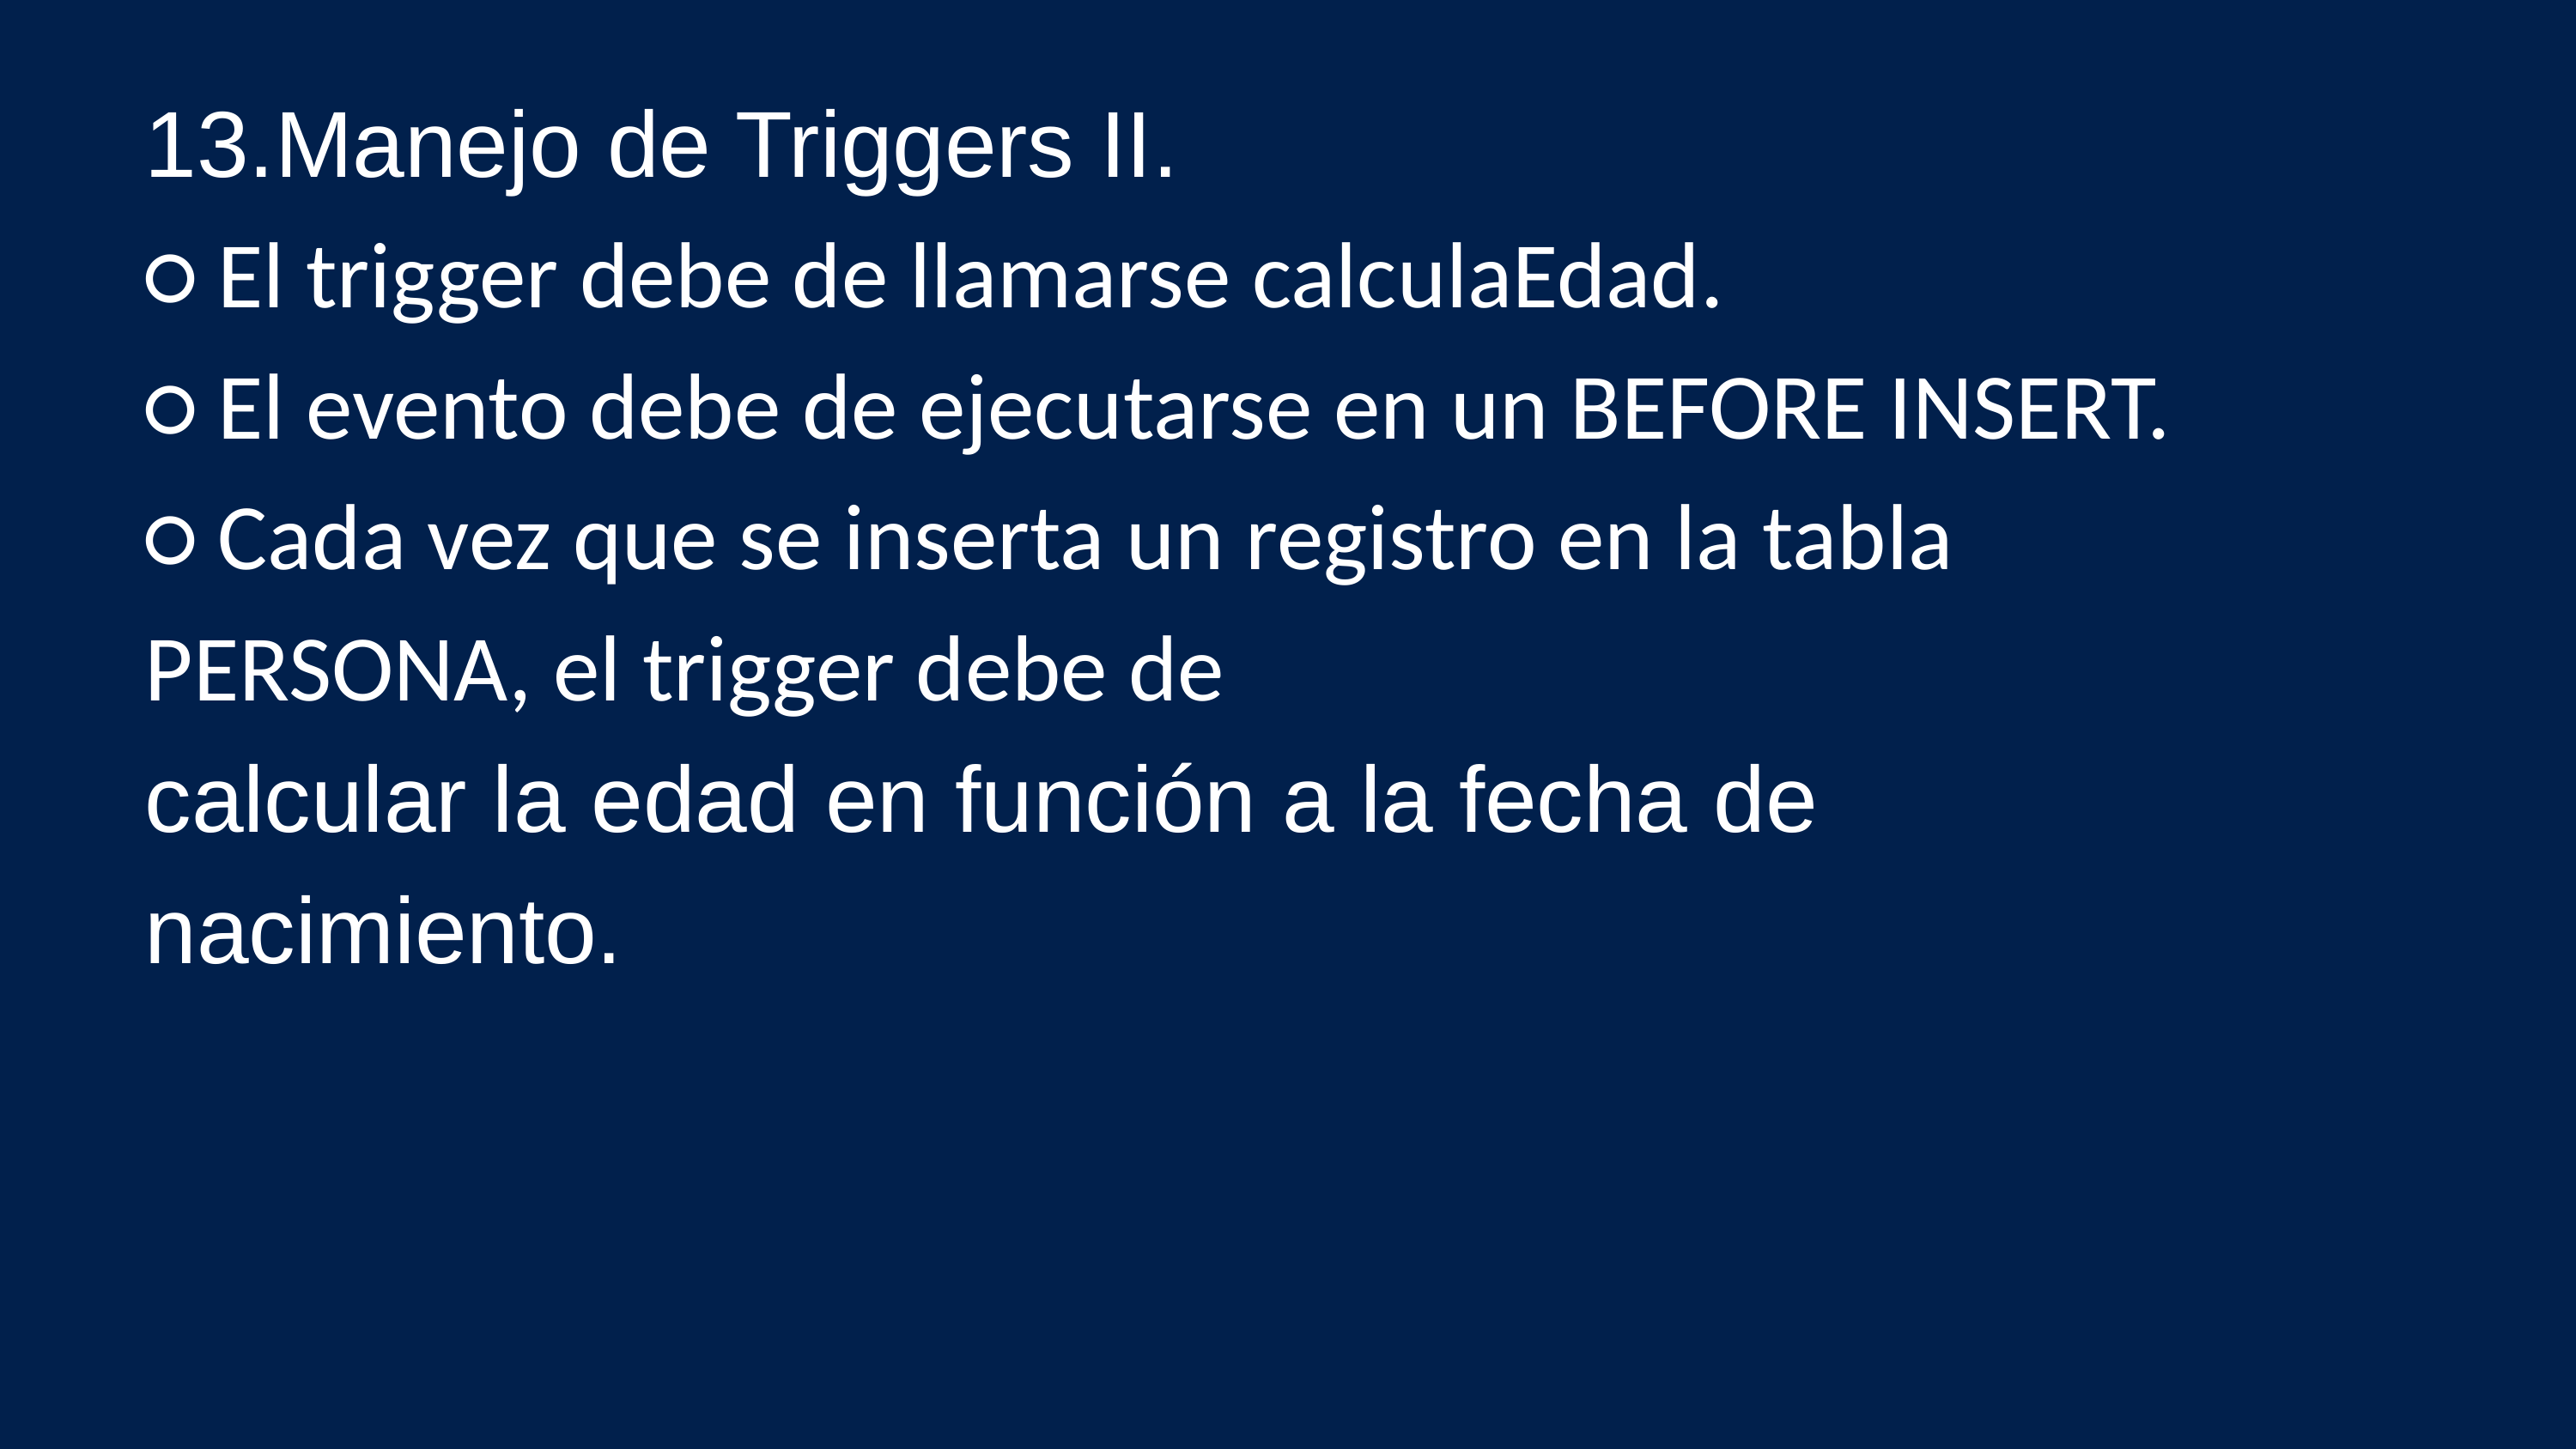

13.Manejo de Triggers II.
○ El trigger debe de llamarse calculaEdad.
○ El evento debe de ejecutarse en un BEFORE INSERT.
○ Cada vez que se inserta un registro en la tabla PERSONA, el trigger debe de
calcular la edad en función a la fecha de nacimiento.